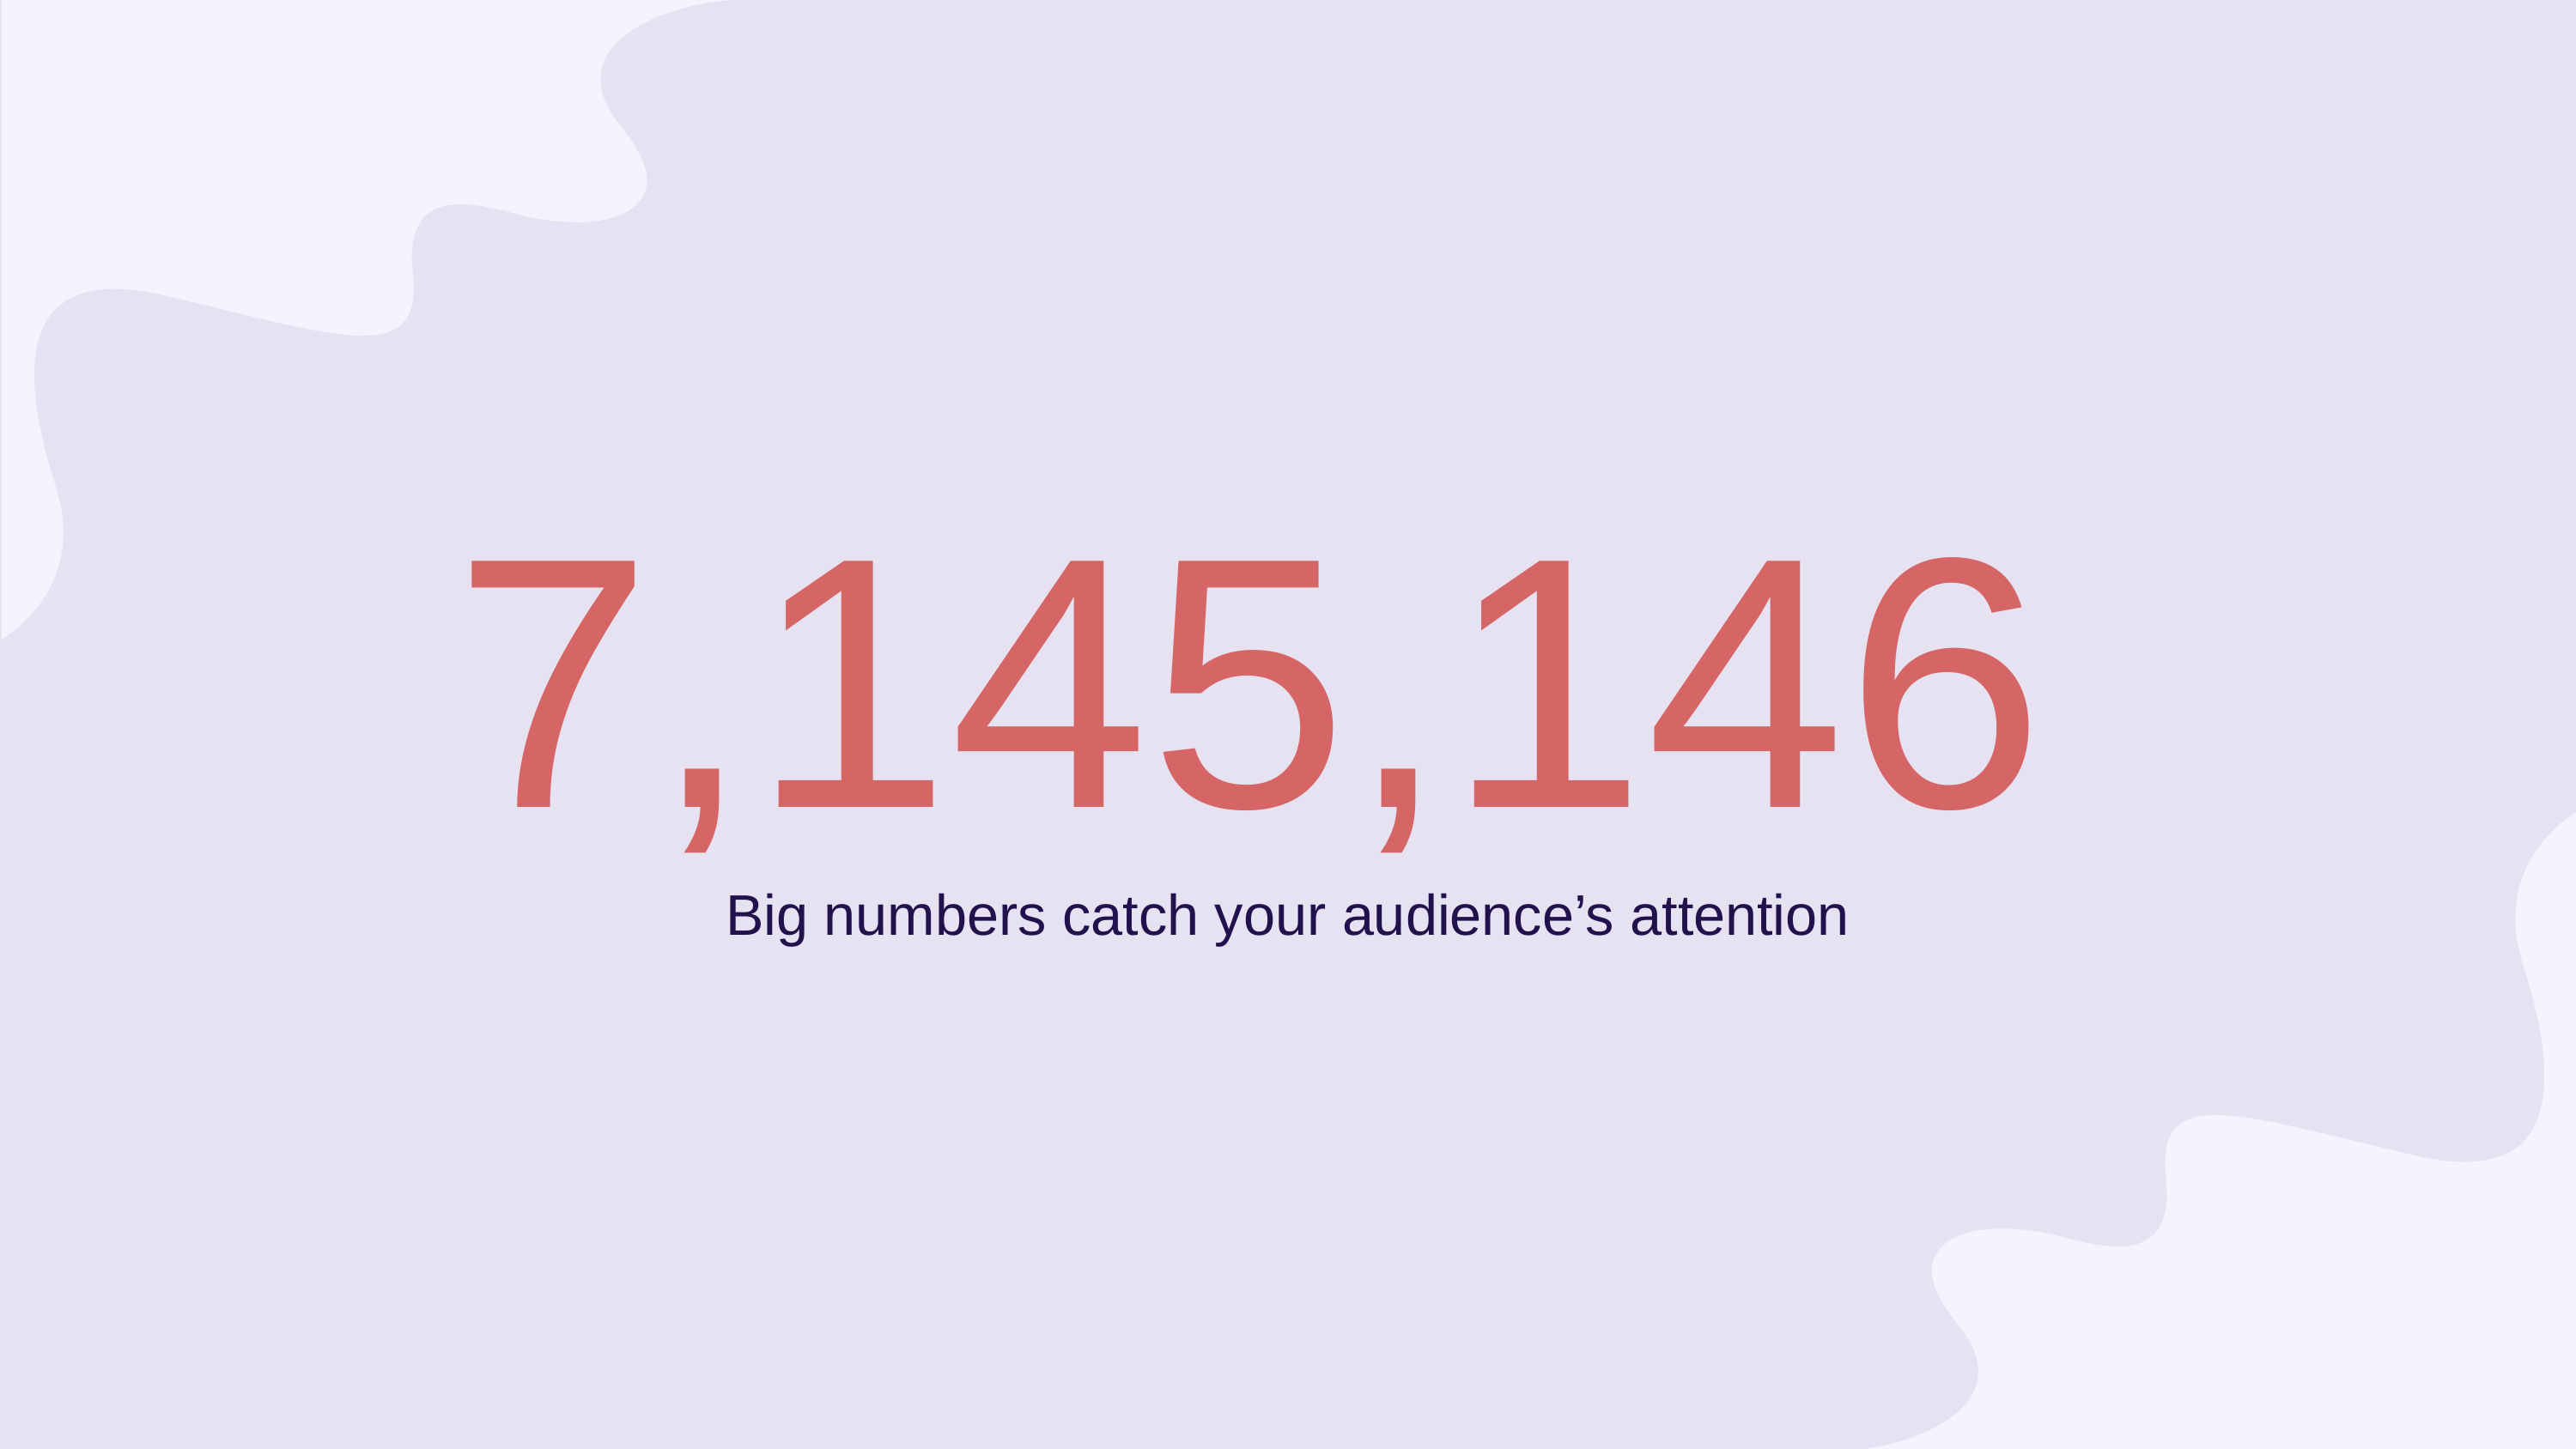

# 7,145,146
Big numbers catch your audience’s attention